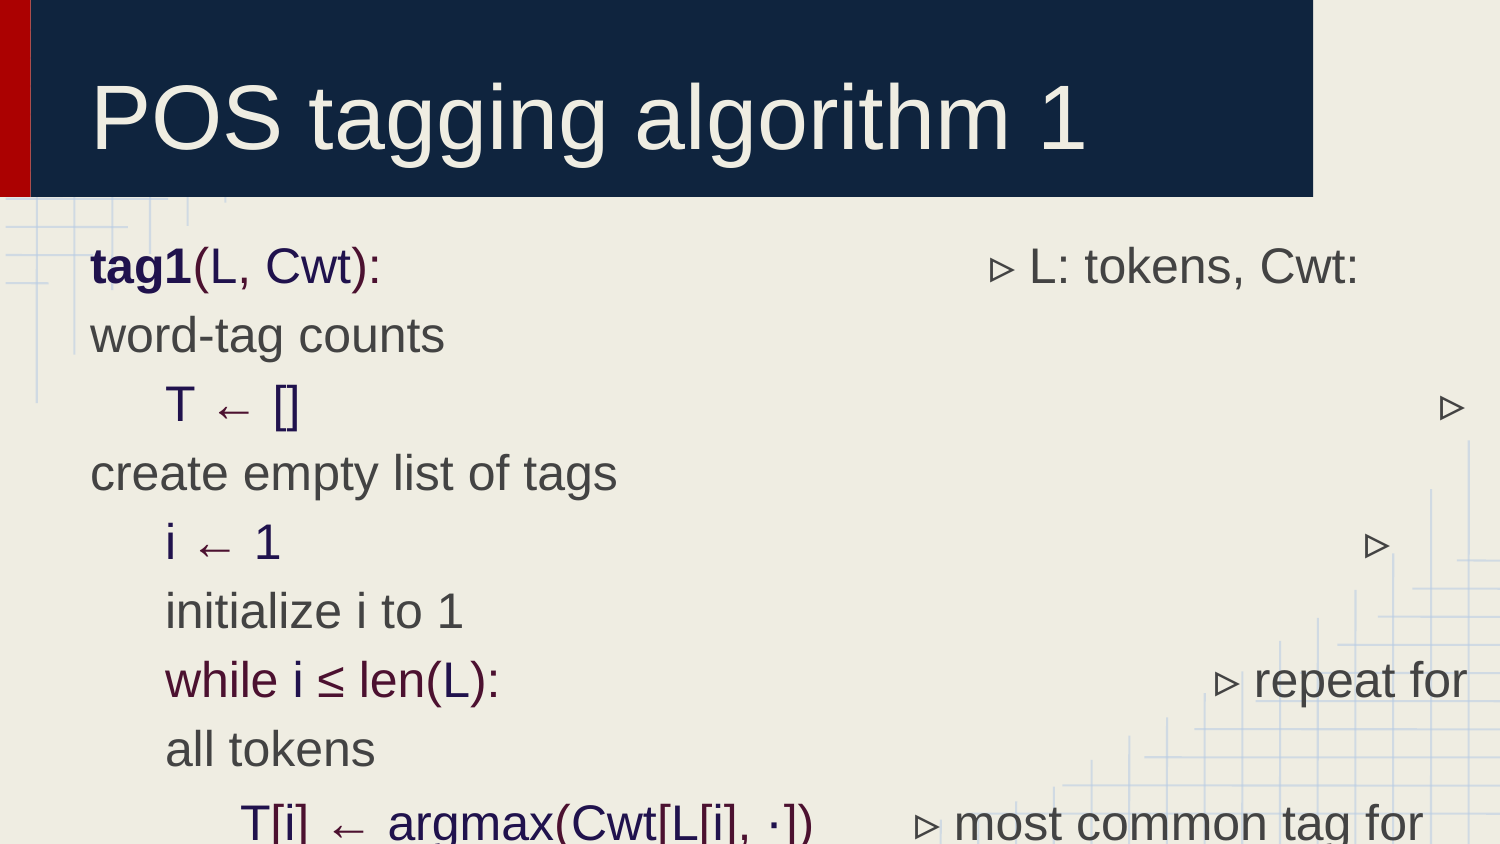

# POS tagging algorithm 1
tag1(L, Cwt):					▹ L: tokens, Cwt: word-tag counts
T ← []								▹ create empty list of tags
i ← 1								▹ initialize i to 1
while i ≤ len(L):					▹ repeat for all tokens
T[i] ← argmax(Cwt[L[i], ·])	▹ most common tag for L[i]
i ← i + 1						▹ increment i
return T							▹ output is list of tags